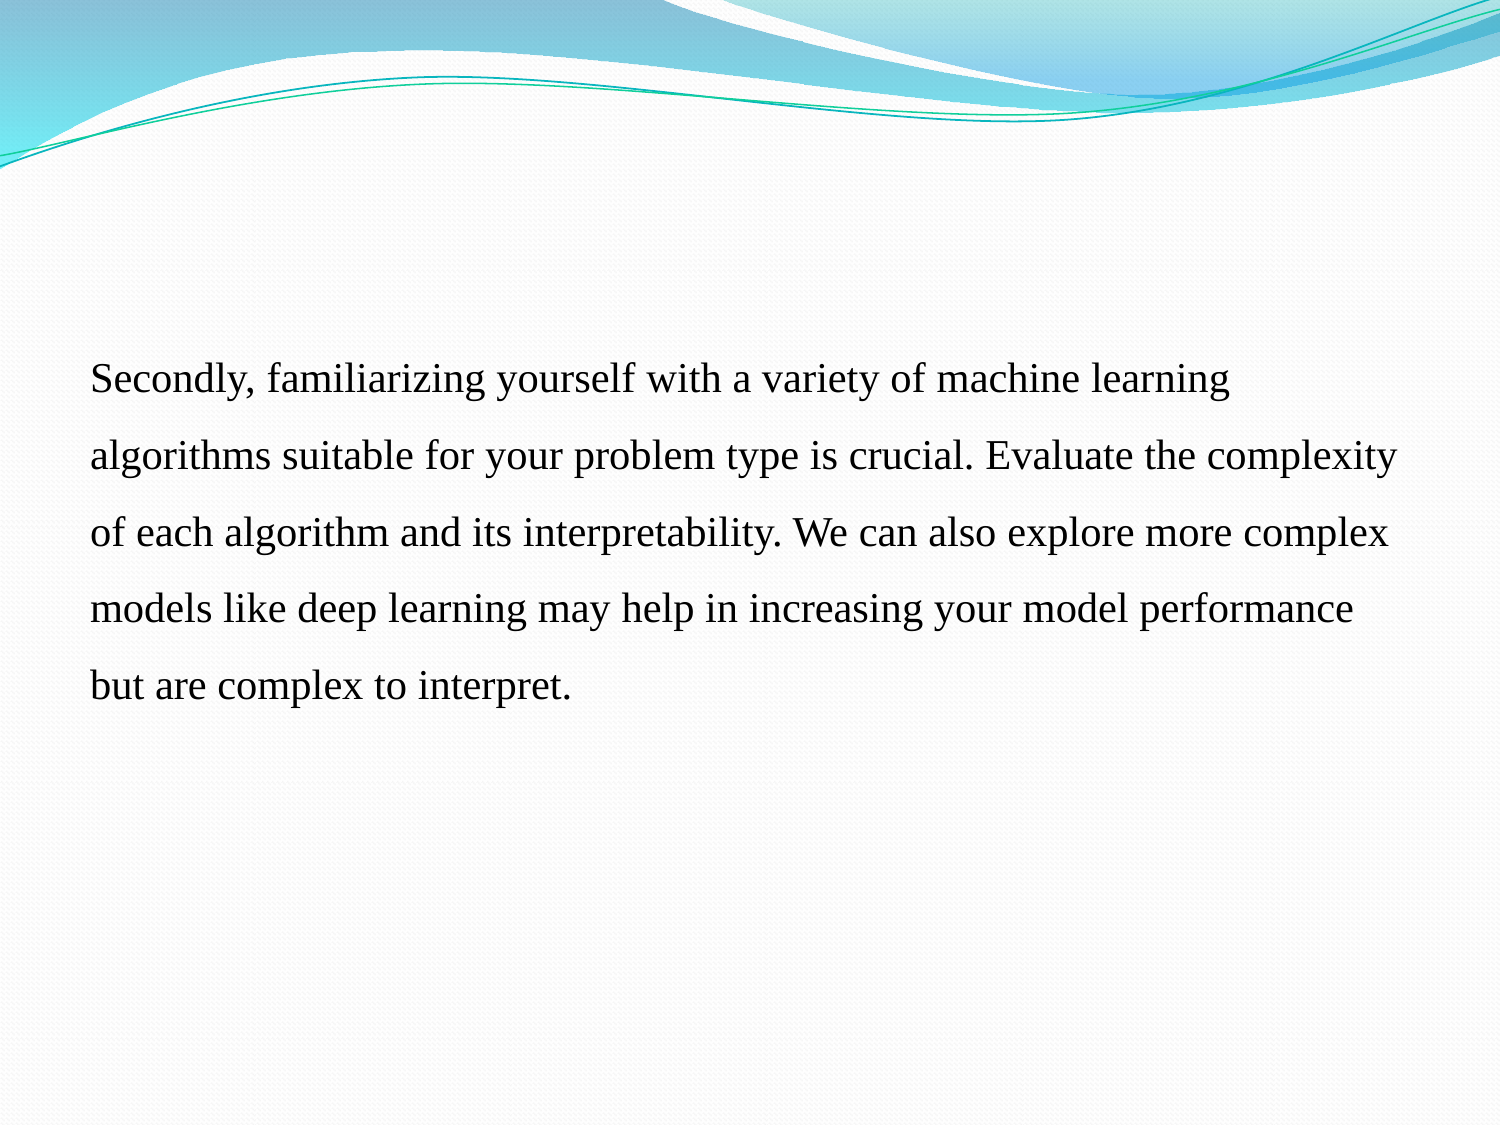

Secondly, familiarizing yourself with a variety of machine learning algorithms suitable for your problem type is crucial. Evaluate the complexity of each algorithm and its interpretability. We can also explore more complex models like deep learning may help in increasing your model performance but are complex to interpret.